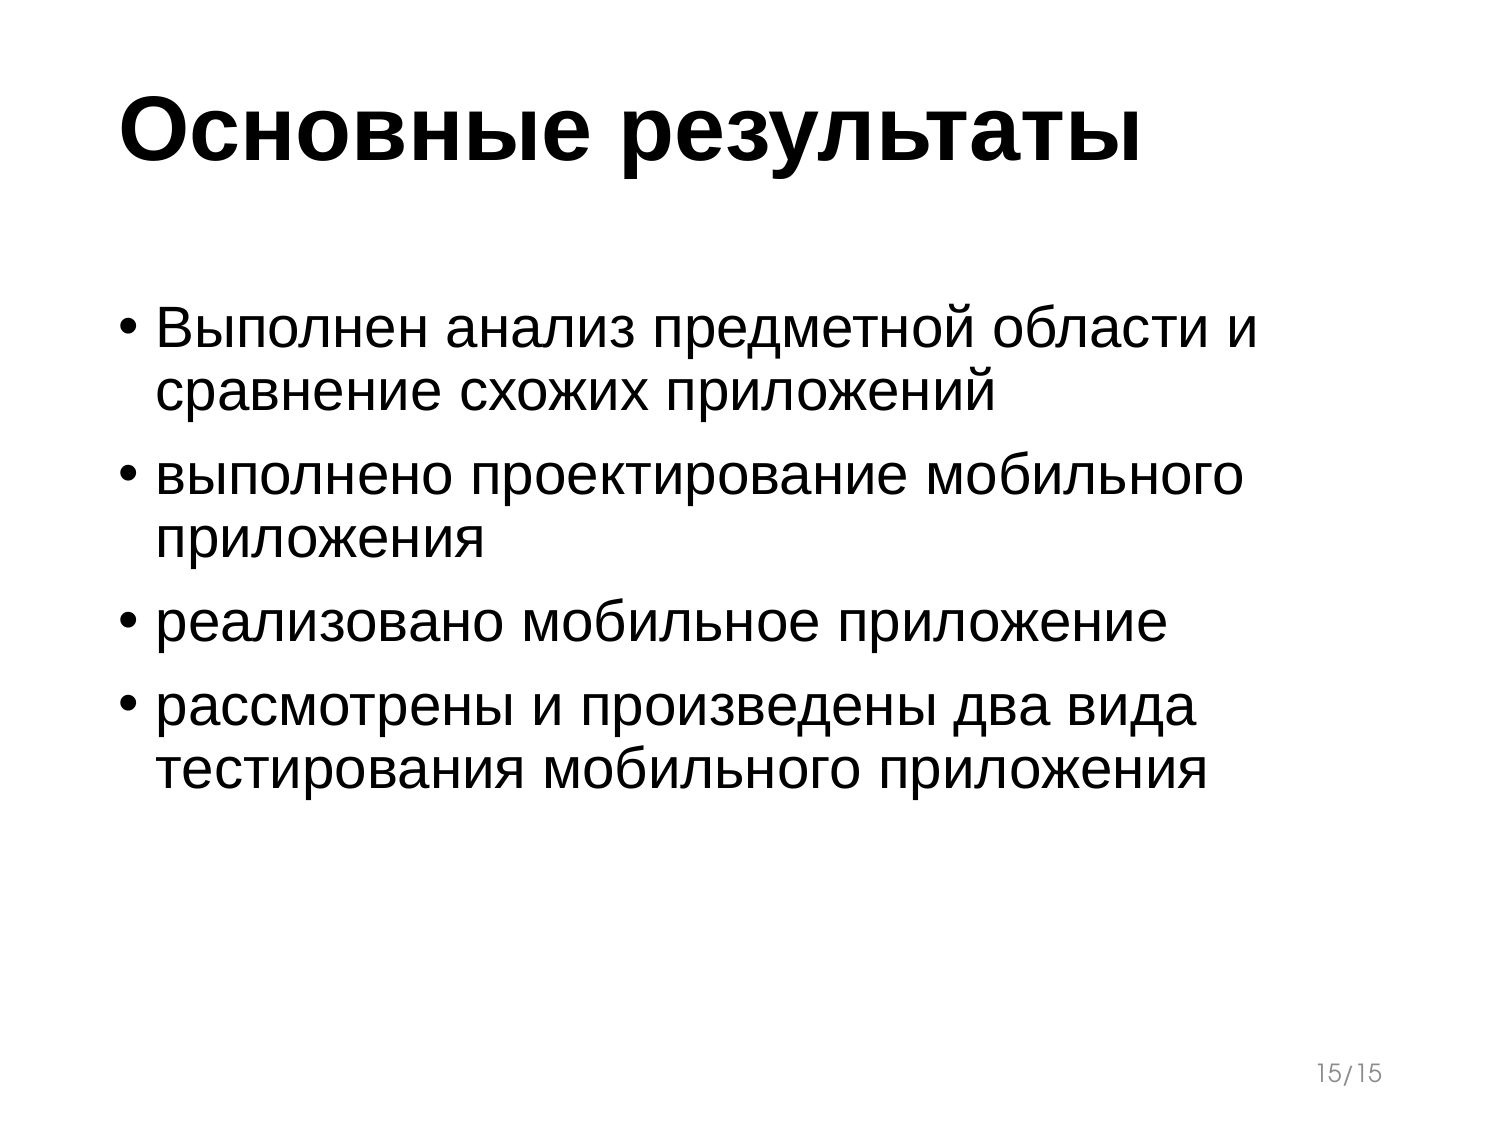

# Основные результаты
Выполнен анализ предметной области и сравнение схожих приложений
выполнено проектирование мобильного приложения
реализовано мобильное приложение
рассмотрены и произведены два вида тестирования мобильного приложения
15/15